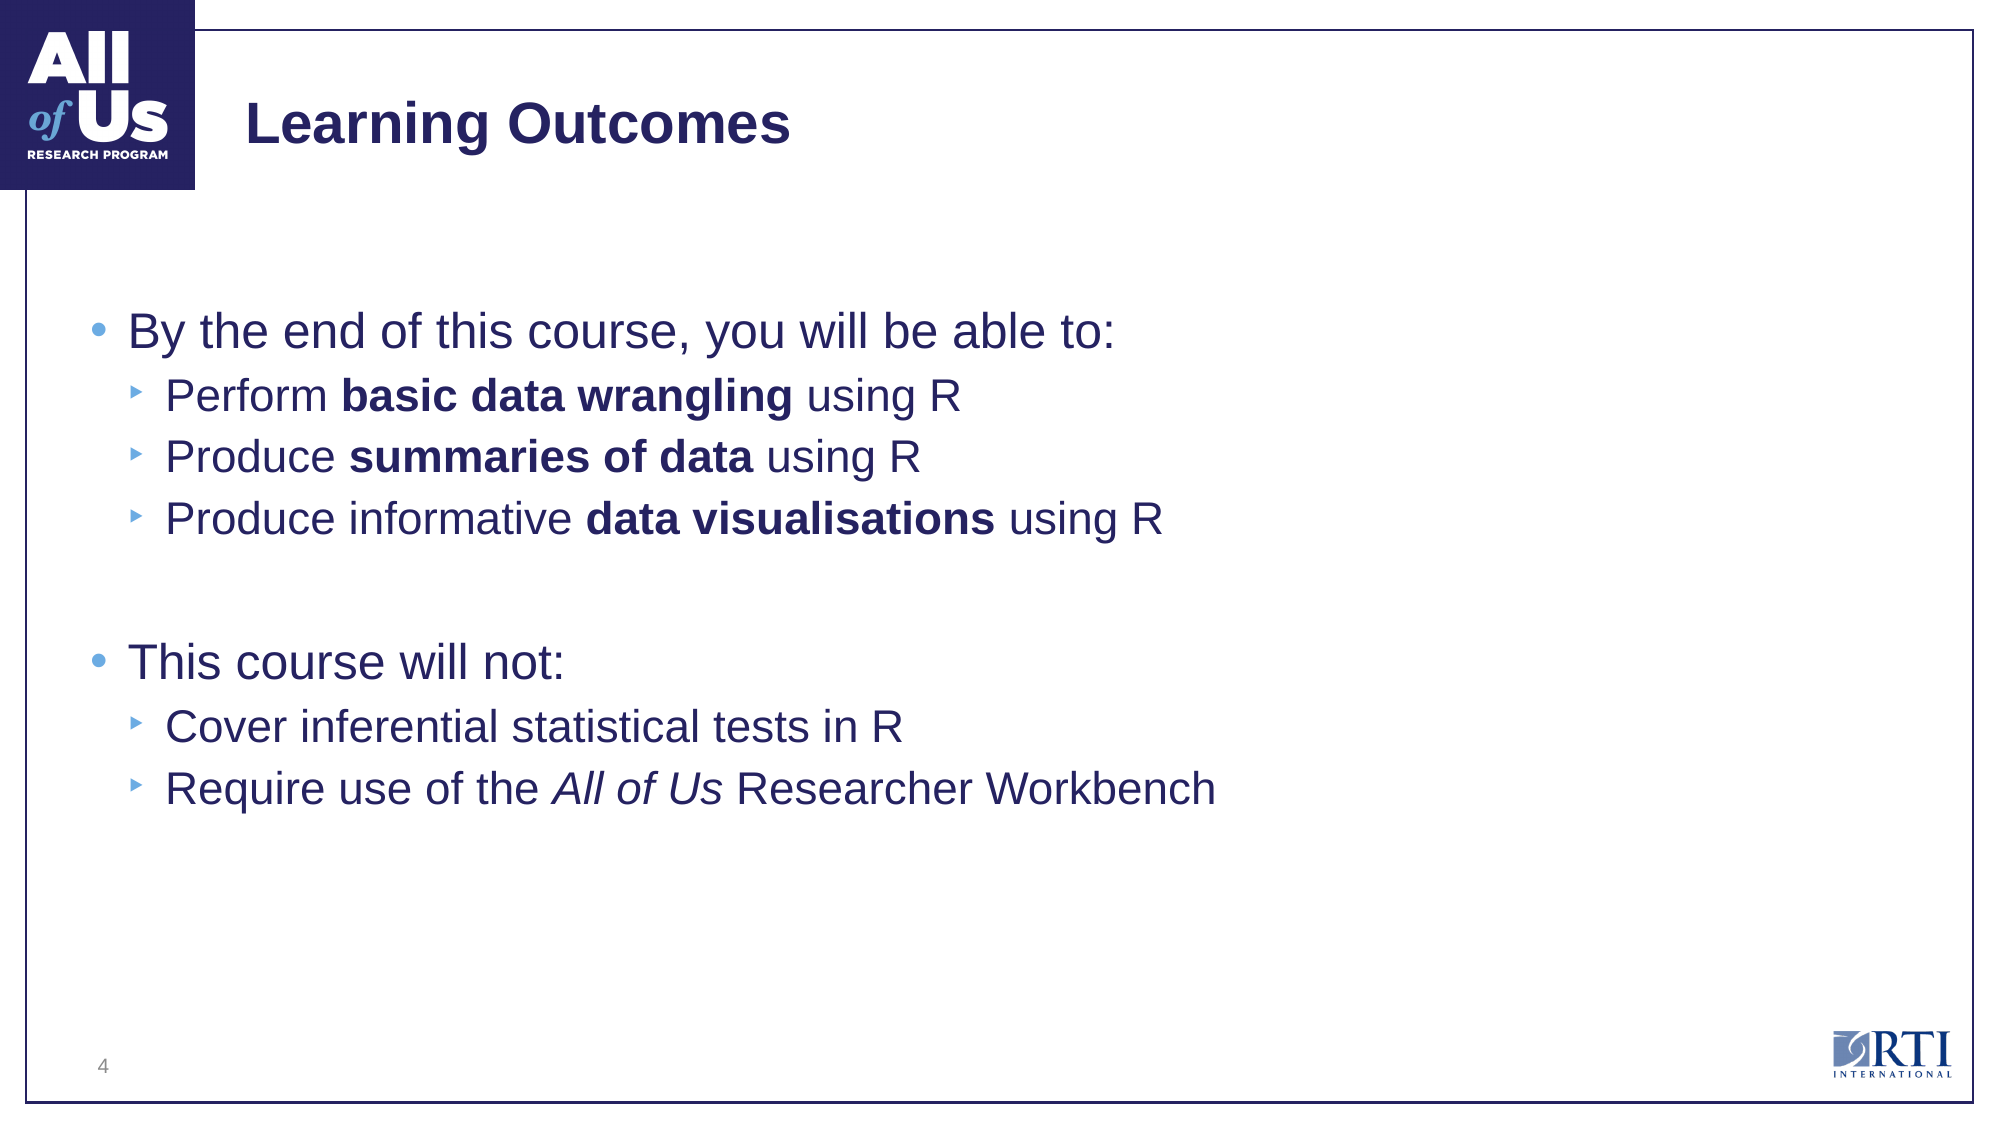

# Learning Outcomes

By the end of this course, you will be able to:
Perform basic data wrangling using R
Produce summaries of data using R
Produce informative data visualisations using R

This course will not:
Cover inferential statistical tests in R
Require use of the All of Us Researcher Workbench

4